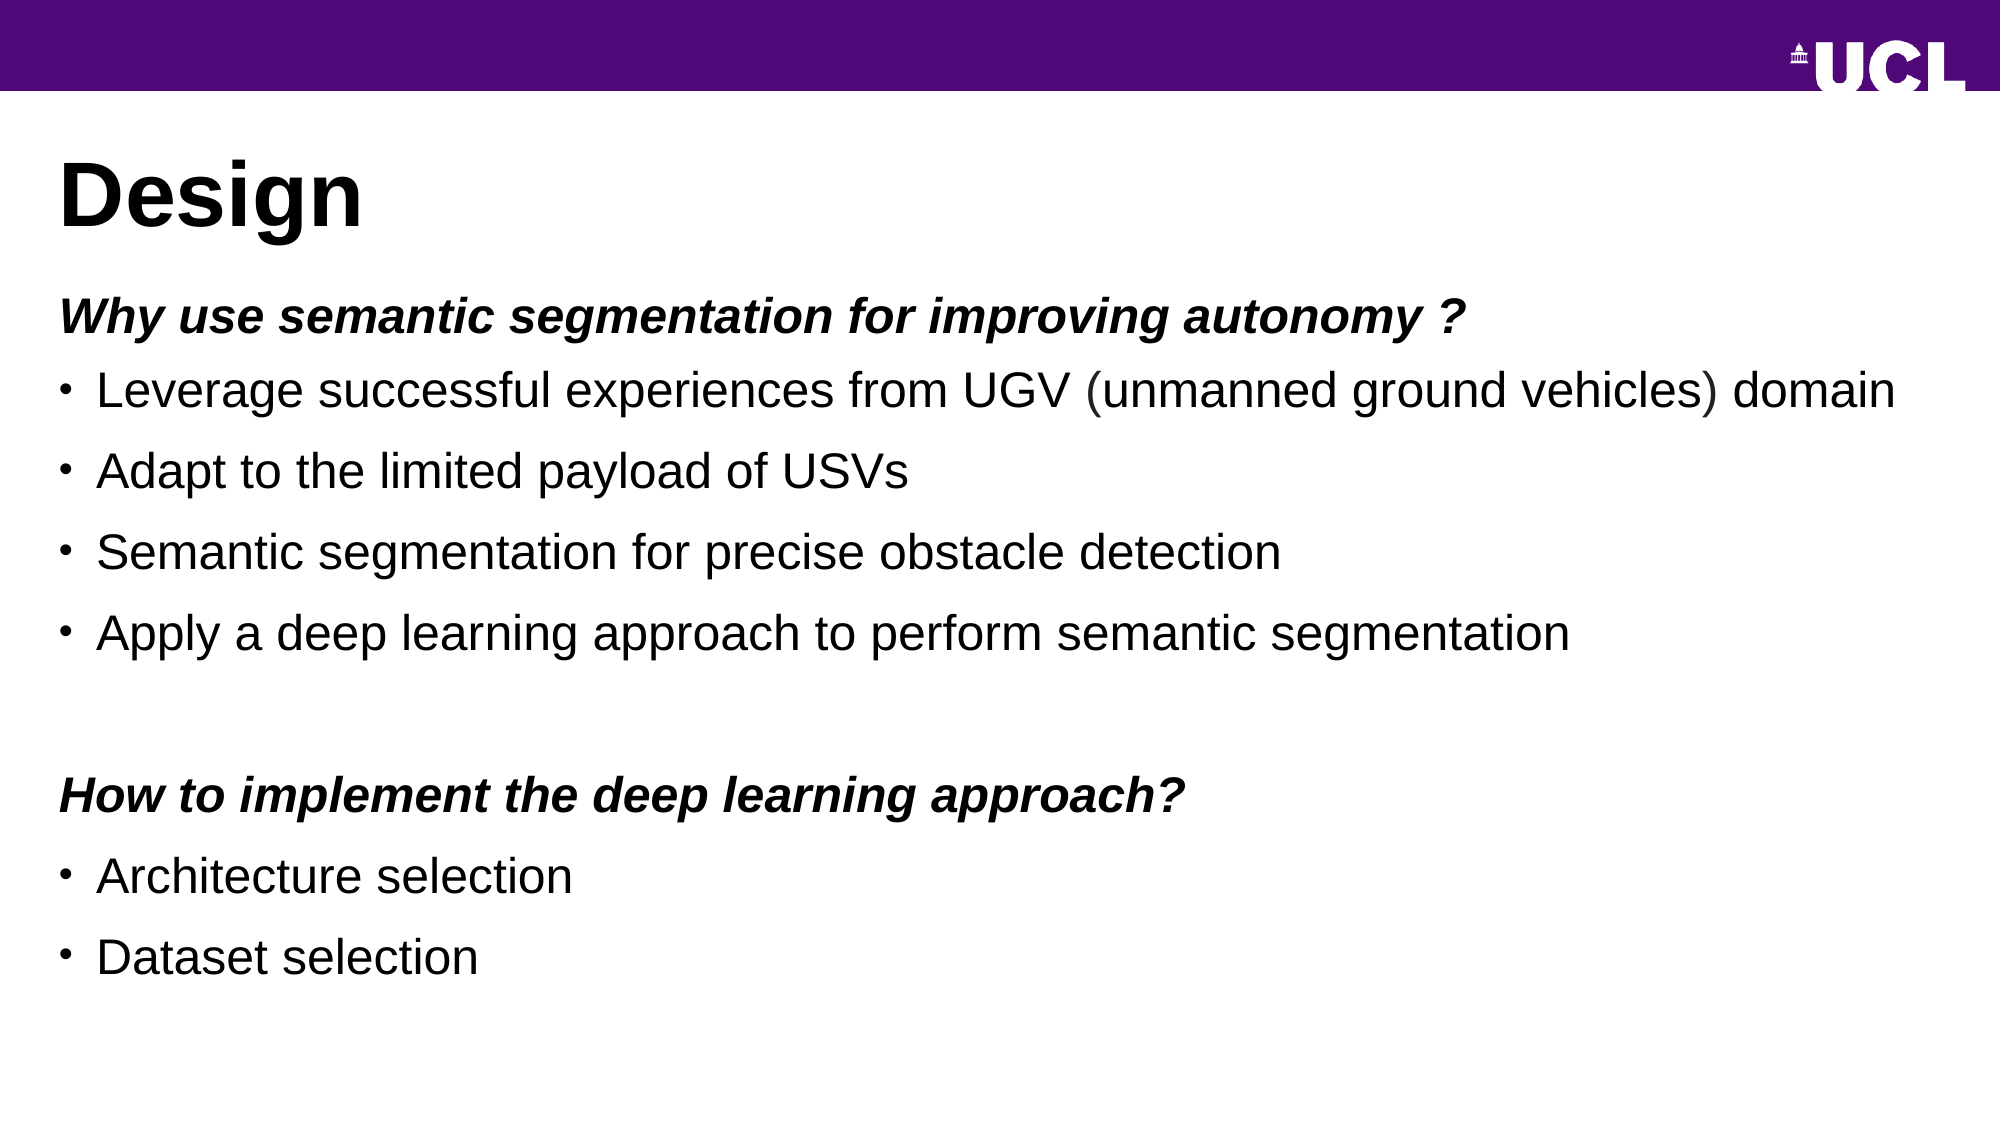

# Design
Why use semantic segmentation for improving autonomy ?
Leverage successful experiences from UGV (unmanned ground vehicles) domain
Adapt to the limited payload of USVs
Semantic segmentation for precise obstacle detection
Apply a deep learning approach to perform semantic segmentation

How to implement the deep learning approach?
Architecture selection
Dataset selection